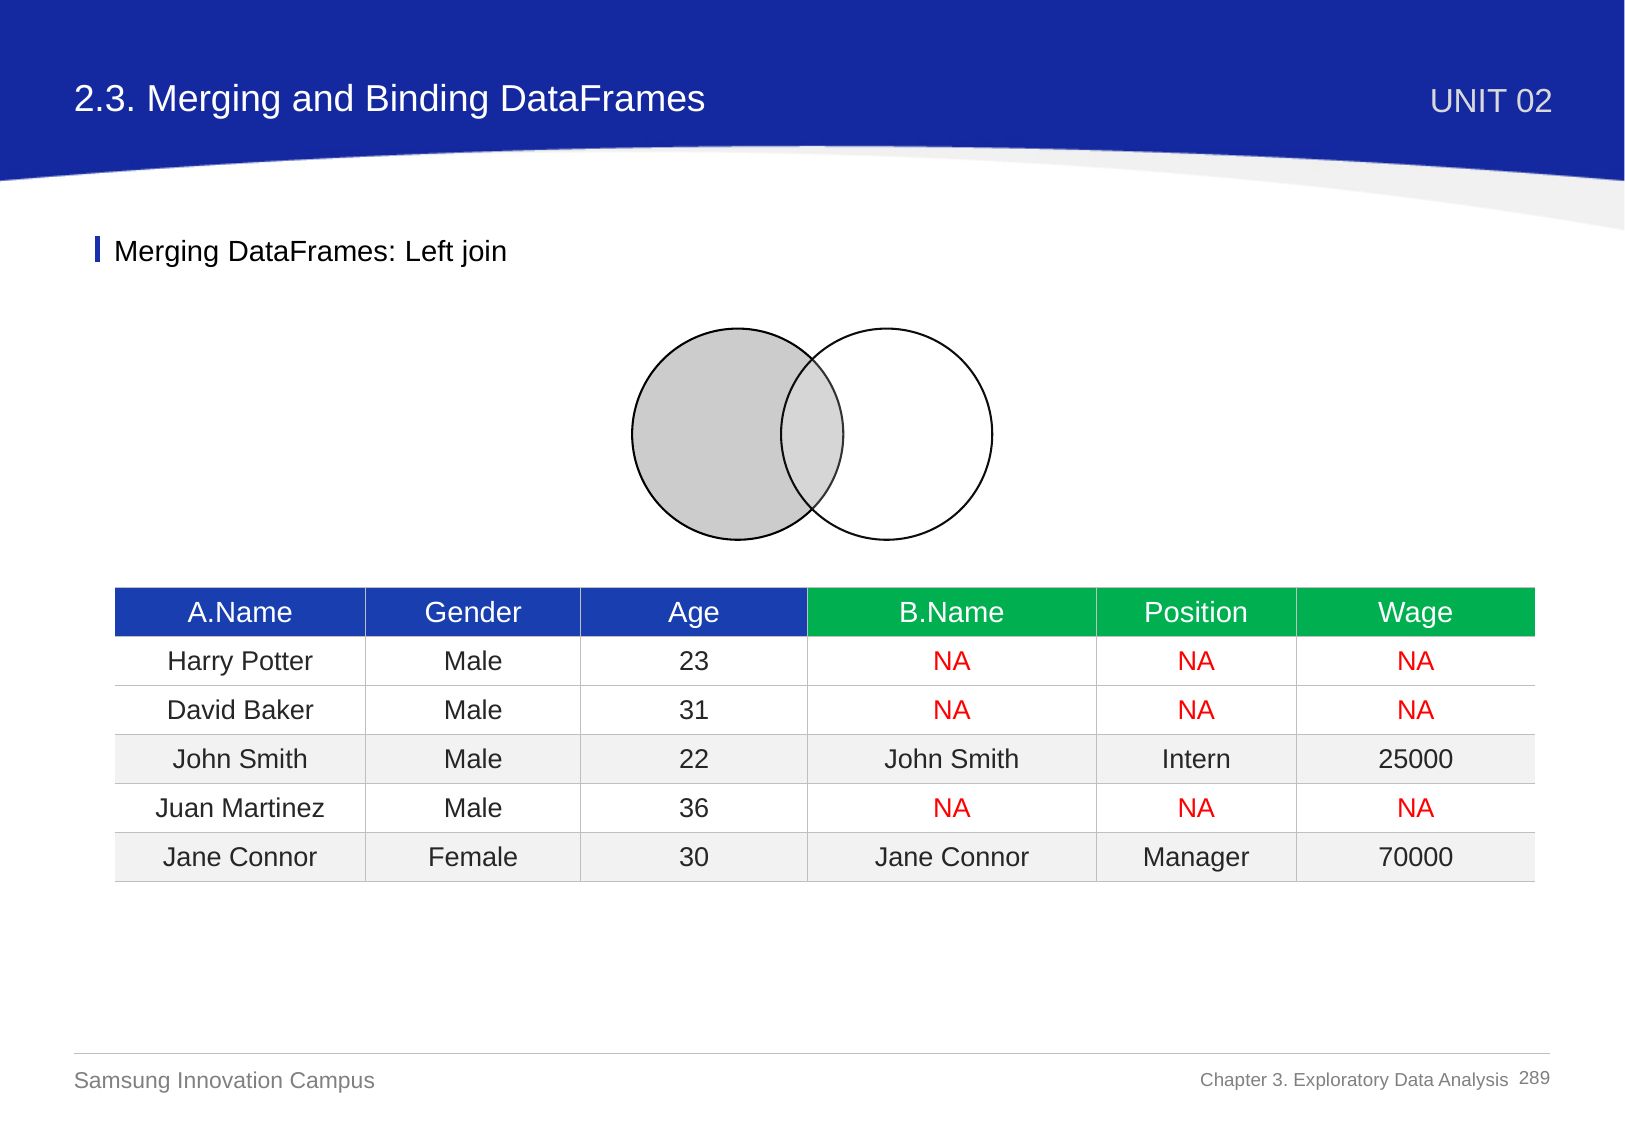

2.3. Merging and Binding DataFrames
UNIT 02
Merging DataFrames: Left join

| A.Name | Gender | Age | B.Name | Position | Wage |
| --- | --- | --- | --- | --- | --- |
| Harry Potter | Male | 23 | NA | NA | NA |
| David Baker | Male | 31 | NA | NA | NA |
| John Smith | Male | 22 | John Smith | Intern | 25000 |
| Juan Martinez | Male | 36 | NA | NA | NA |
| Jane Connor | Female | 30 | Jane Connor | Manager | 70000 |